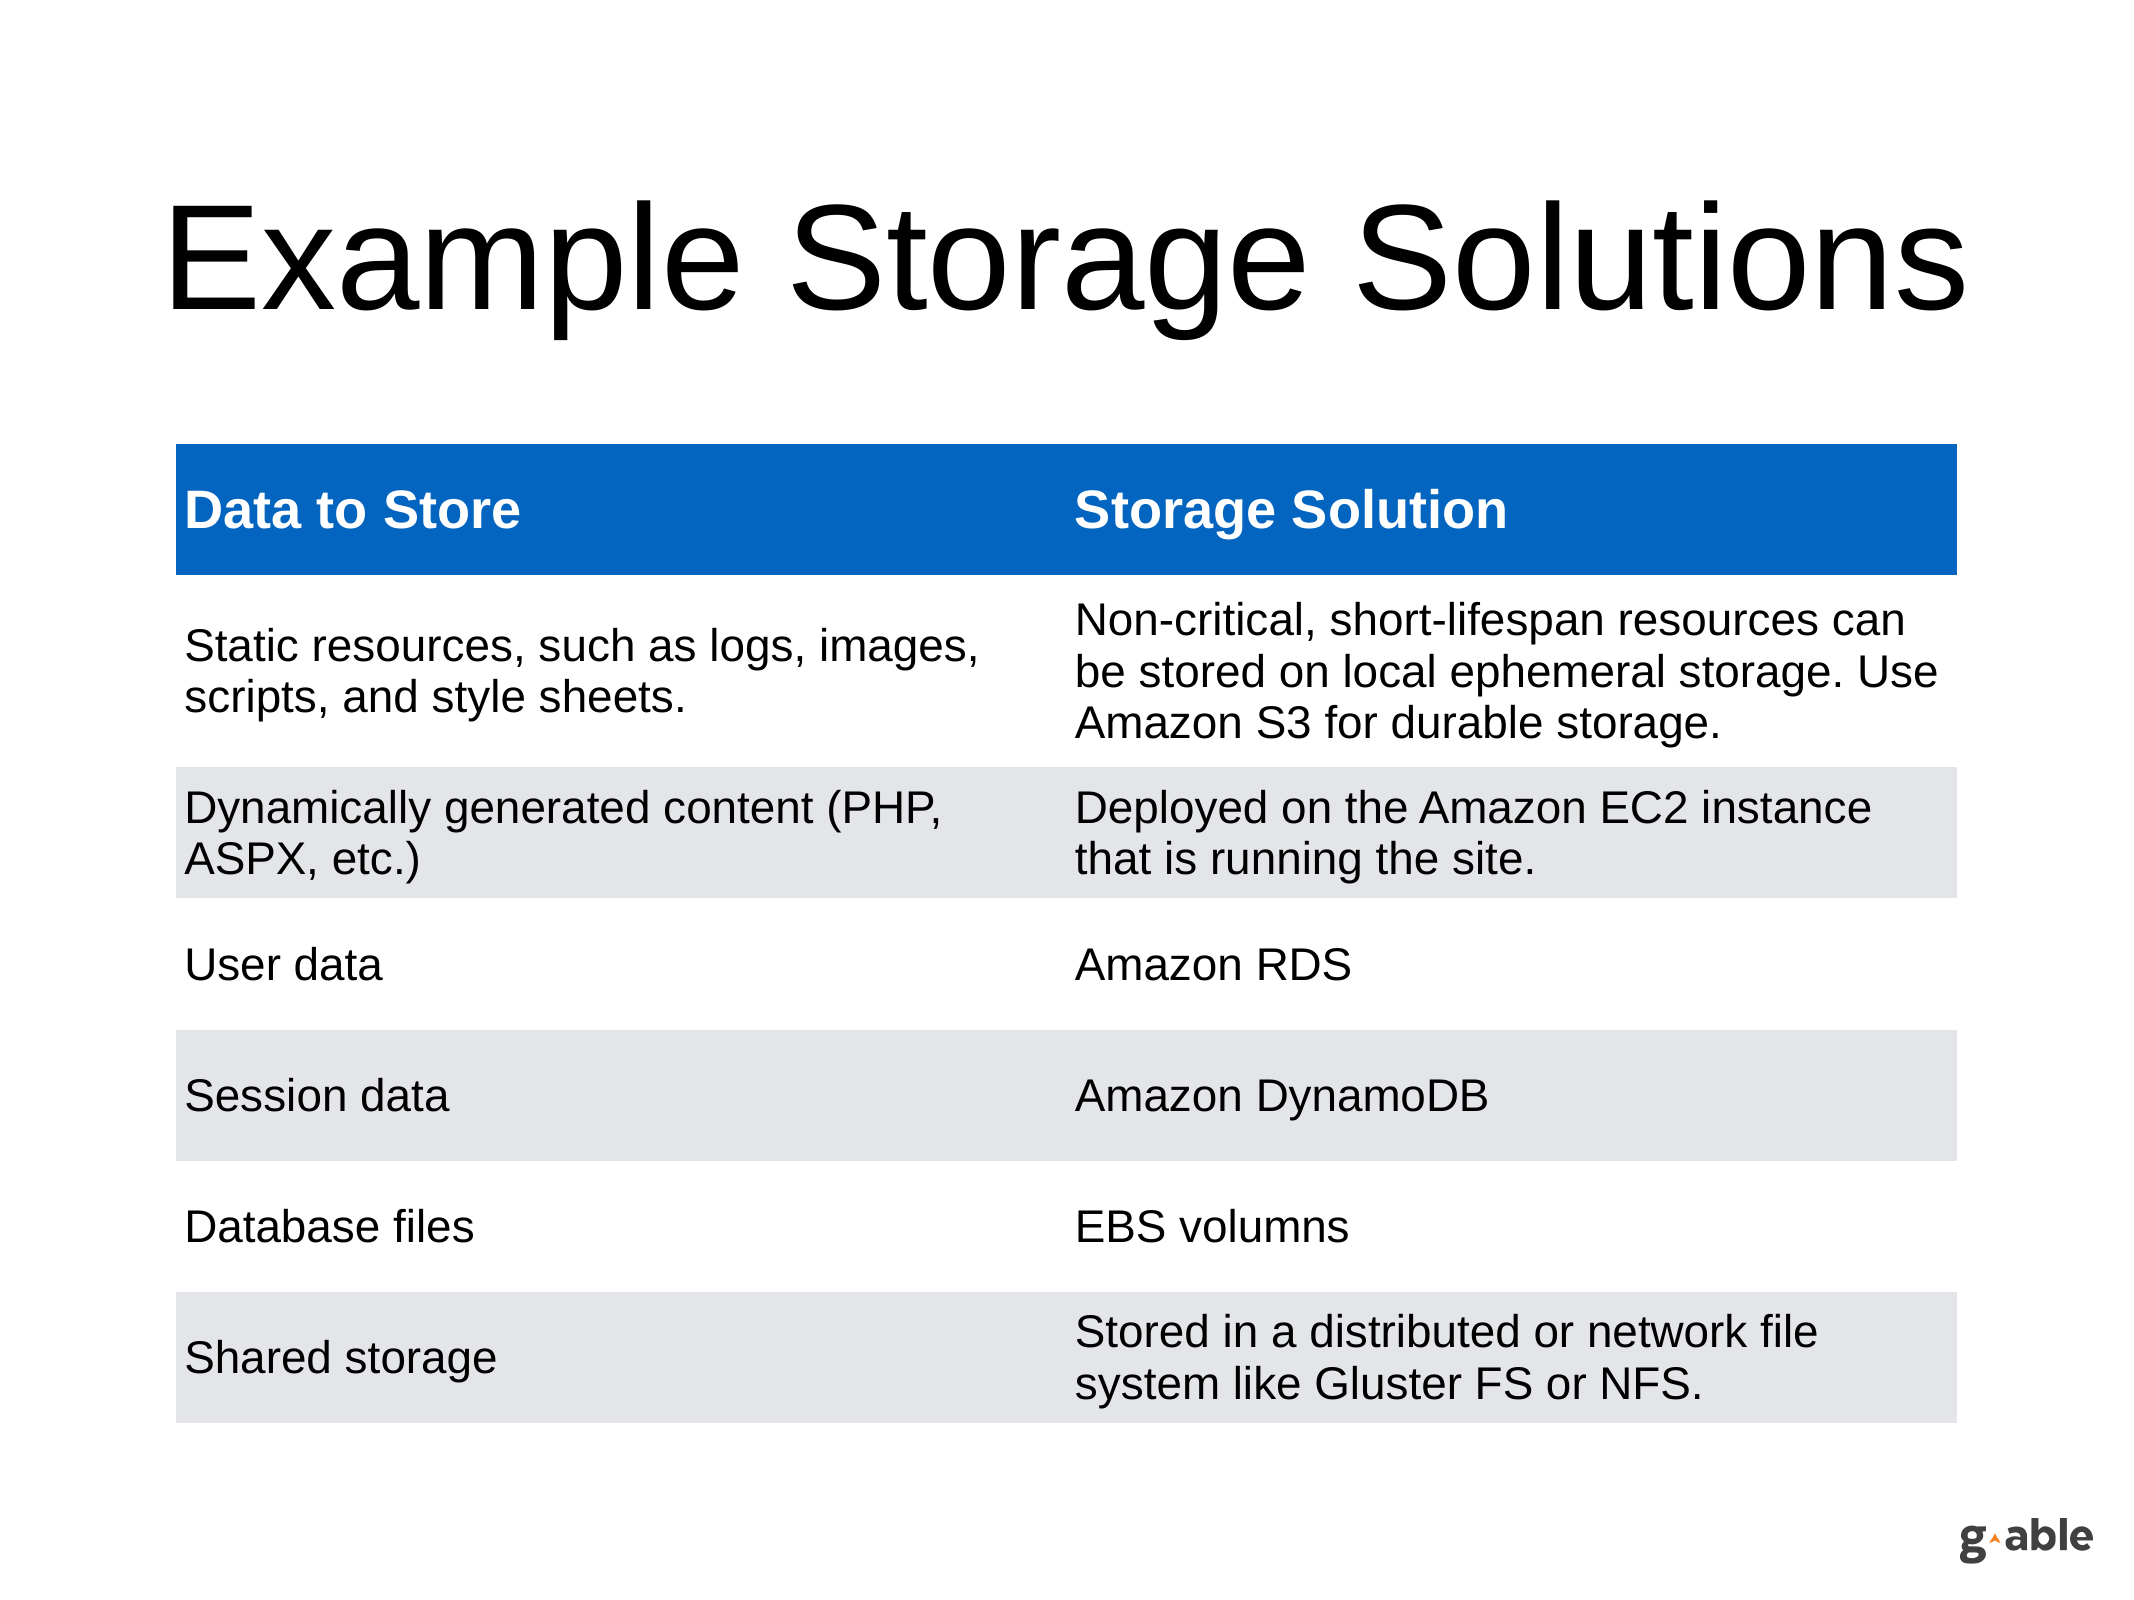

# Example Storage Solutions
| Data to Store | Storage Solution |
| --- | --- |
| Static resources, such as logs, images, scripts, and style sheets. | Non-critical, short-lifespan resources can be stored on local ephemeral storage. Use Amazon S3 for durable storage. |
| Dynamically generated content (PHP, ASPX, etc.) | Deployed on the Amazon EC2 instance that is running the site. |
| User data | Amazon RDS |
| Session data | Amazon DynamoDB |
| Database files | EBS volumns |
| Shared storage | Stored in a distributed or network file system like Gluster FS or NFS. |
13